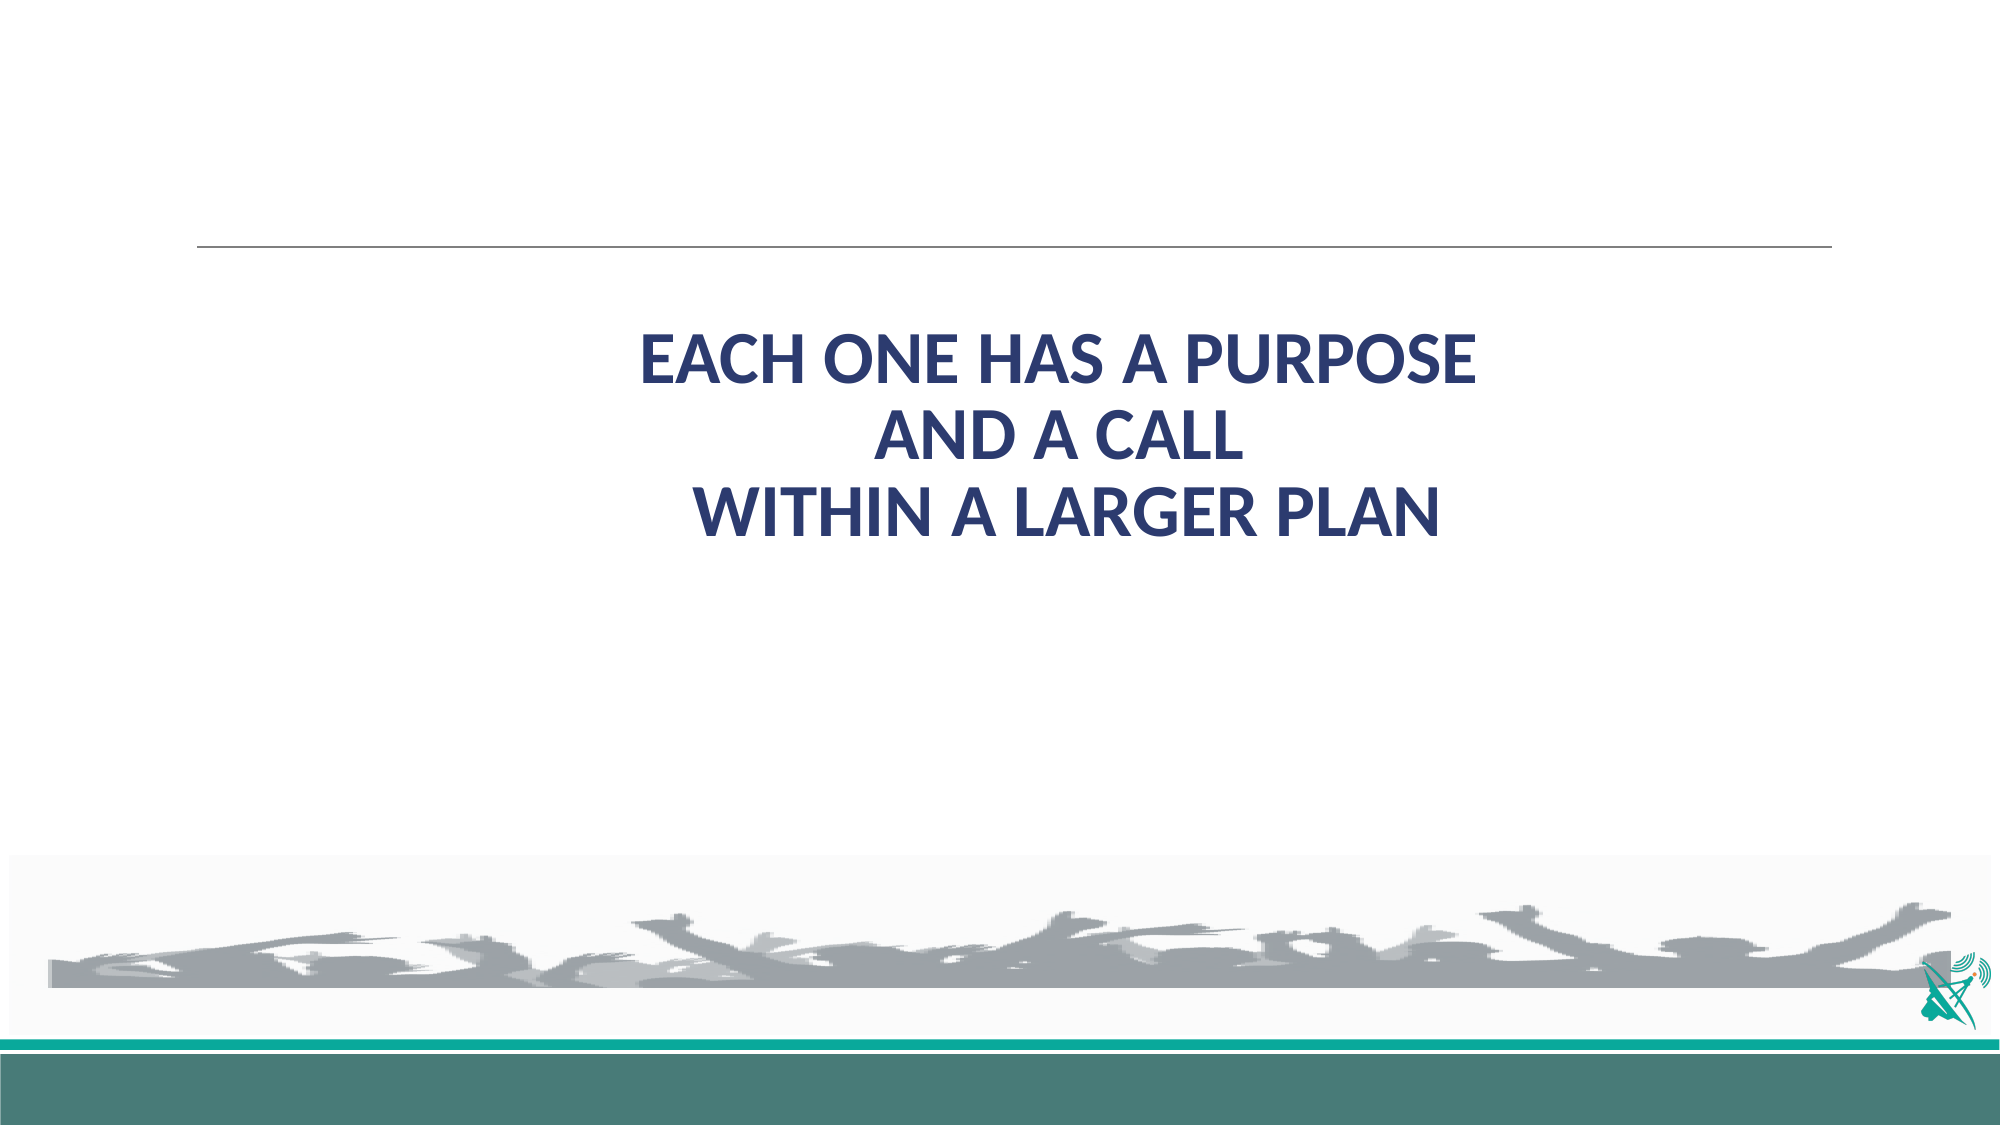

# EACH ONE HAS A PURPOSE AND A CALL WITHIN A LARGER PLAN